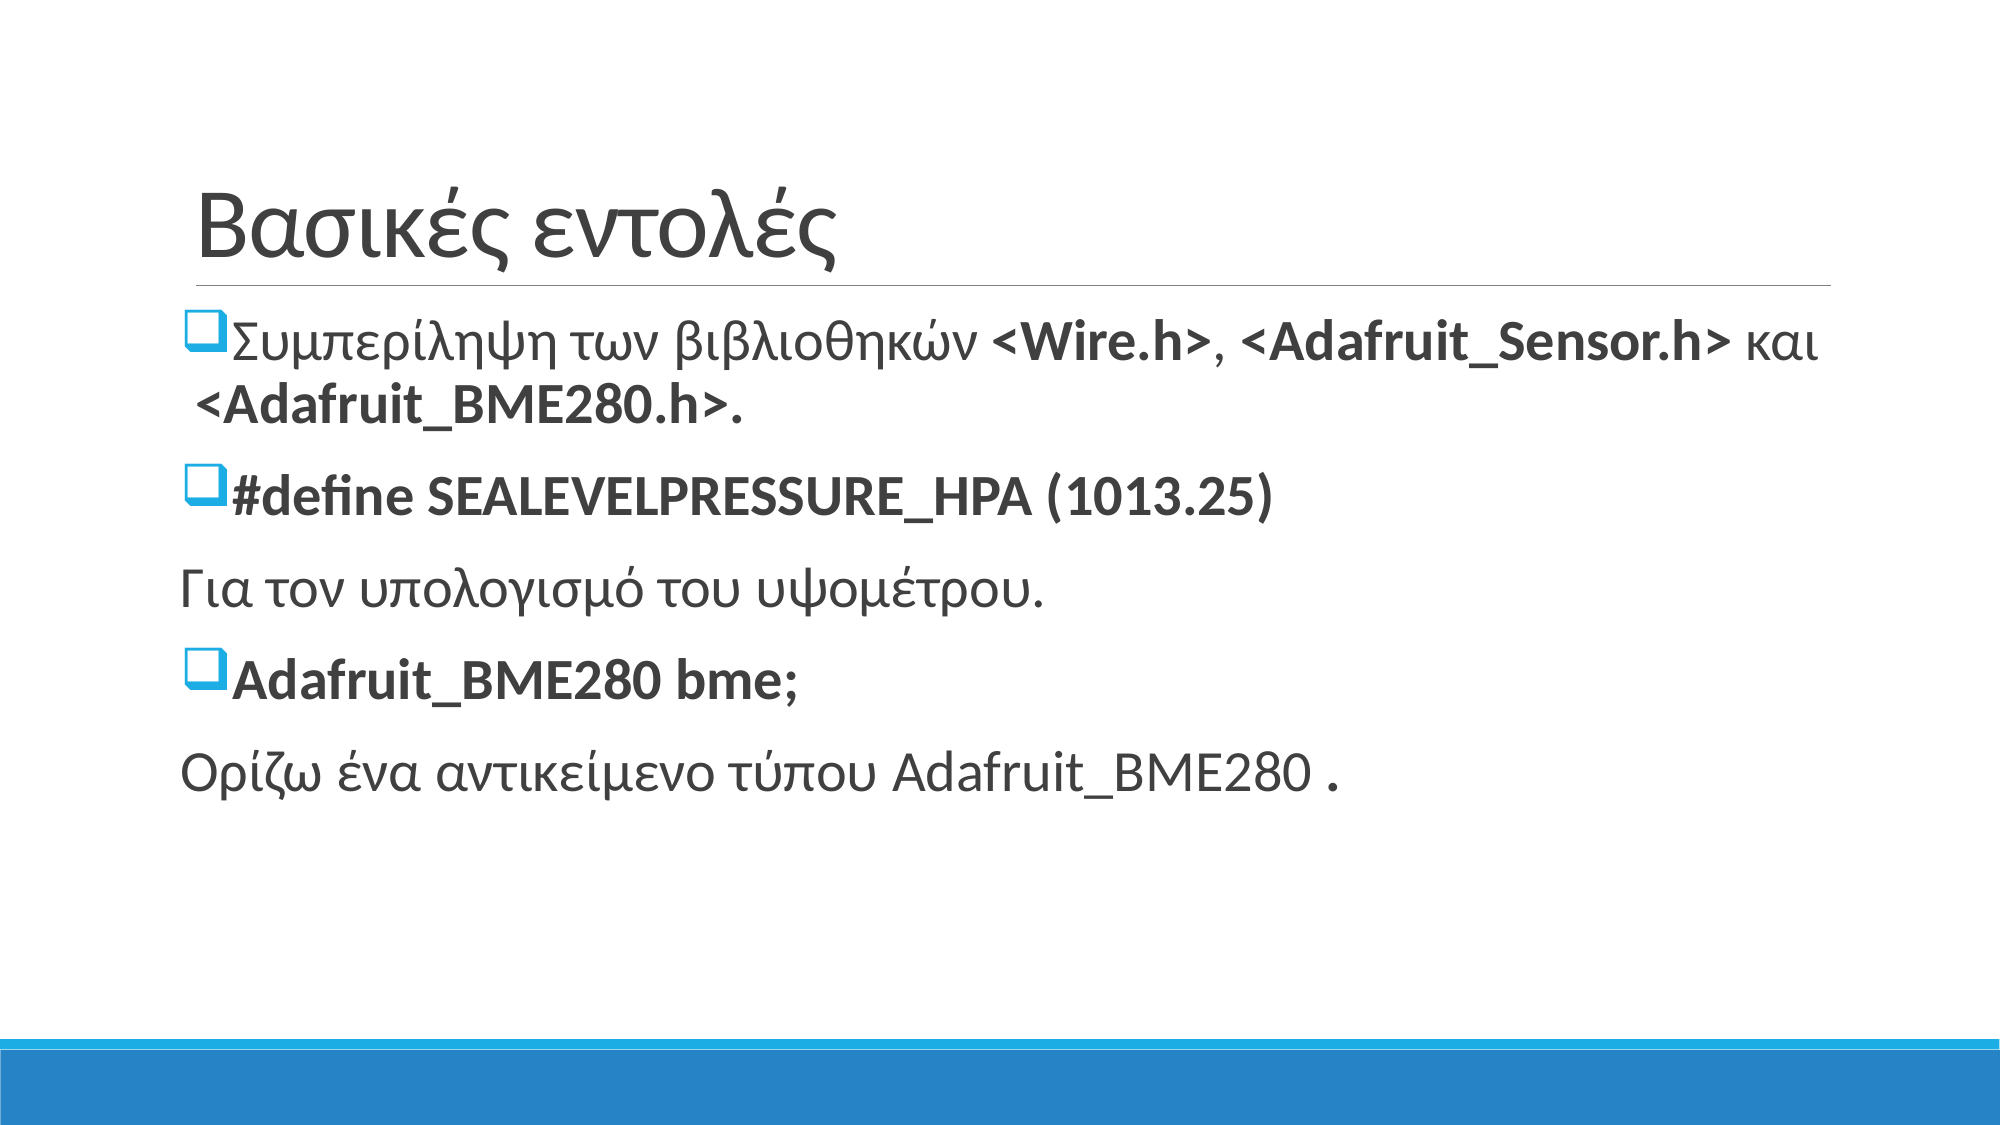

# Βασικές εντολές
Συμπερίληψη των βιβλιοθηκών <Wire.h>, <Adafruit_Sensor.h> και <Adafruit_BME280.h>.
#define SEALEVELPRESSURE_HPA (1013.25)
Για τον υπολογισμό του υψομέτρου.
Adafruit_BME280 bme;
Ορίζω ένα αντικείμενο τύπου Adafruit_BME280 .